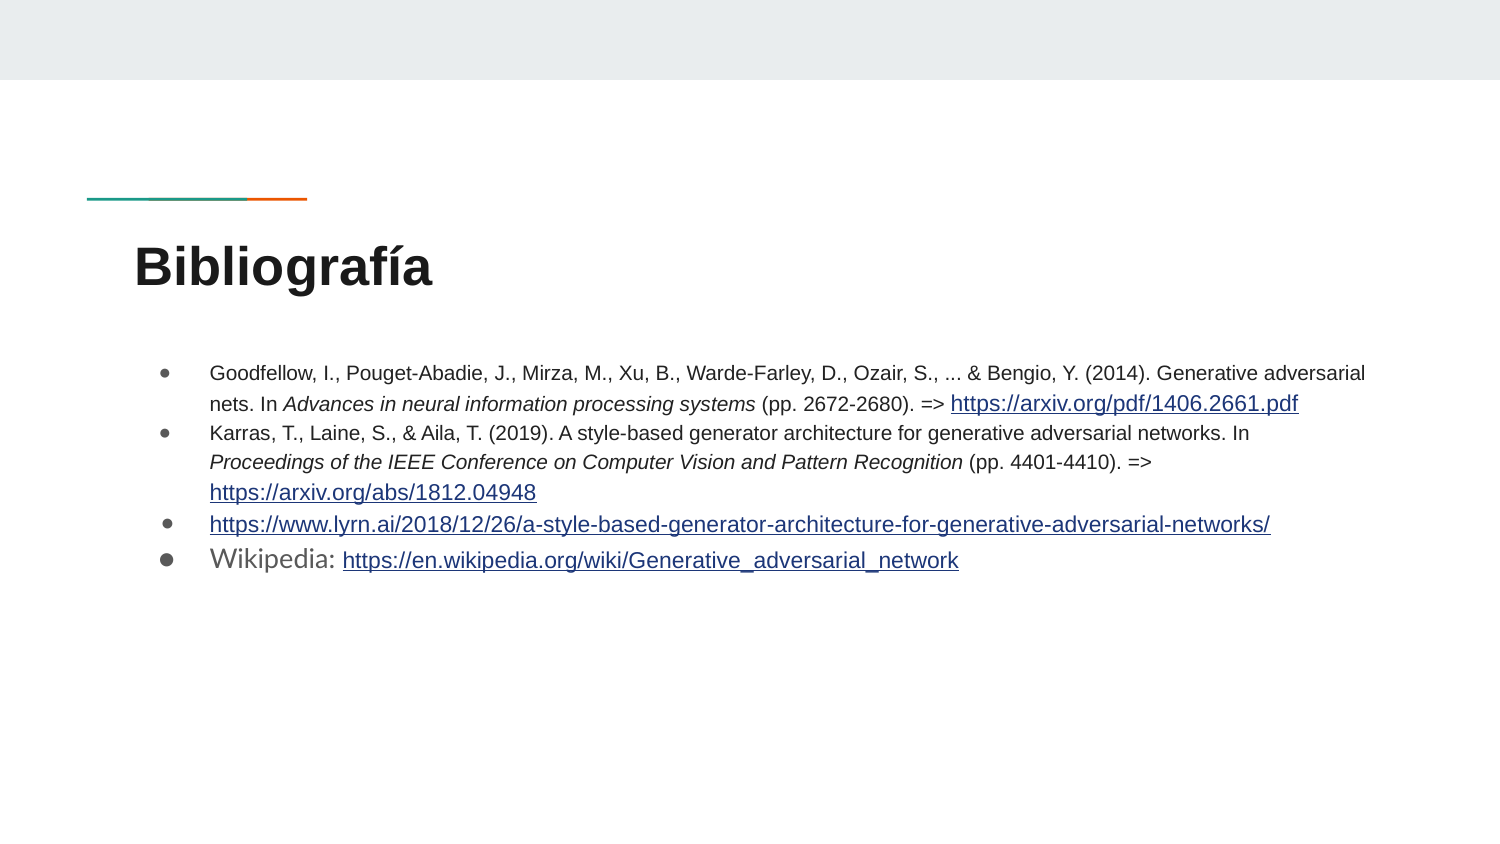

# Bibliografía
Goodfellow, I., Pouget-Abadie, J., Mirza, M., Xu, B., Warde-Farley, D., Ozair, S., ... & Bengio, Y. (2014). Generative adversarial nets. In Advances in neural information processing systems (pp. 2672-2680). => https://arxiv.org/pdf/1406.2661.pdf
Karras, T., Laine, S., & Aila, T. (2019). A style-based generator architecture for generative adversarial networks. In Proceedings of the IEEE Conference on Computer Vision and Pattern Recognition (pp. 4401-4410). => https://arxiv.org/abs/1812.04948
https://www.lyrn.ai/2018/12/26/a-style-based-generator-architecture-for-generative-adversarial-networks/
Wikipedia: https://en.wikipedia.org/wiki/Generative_adversarial_network